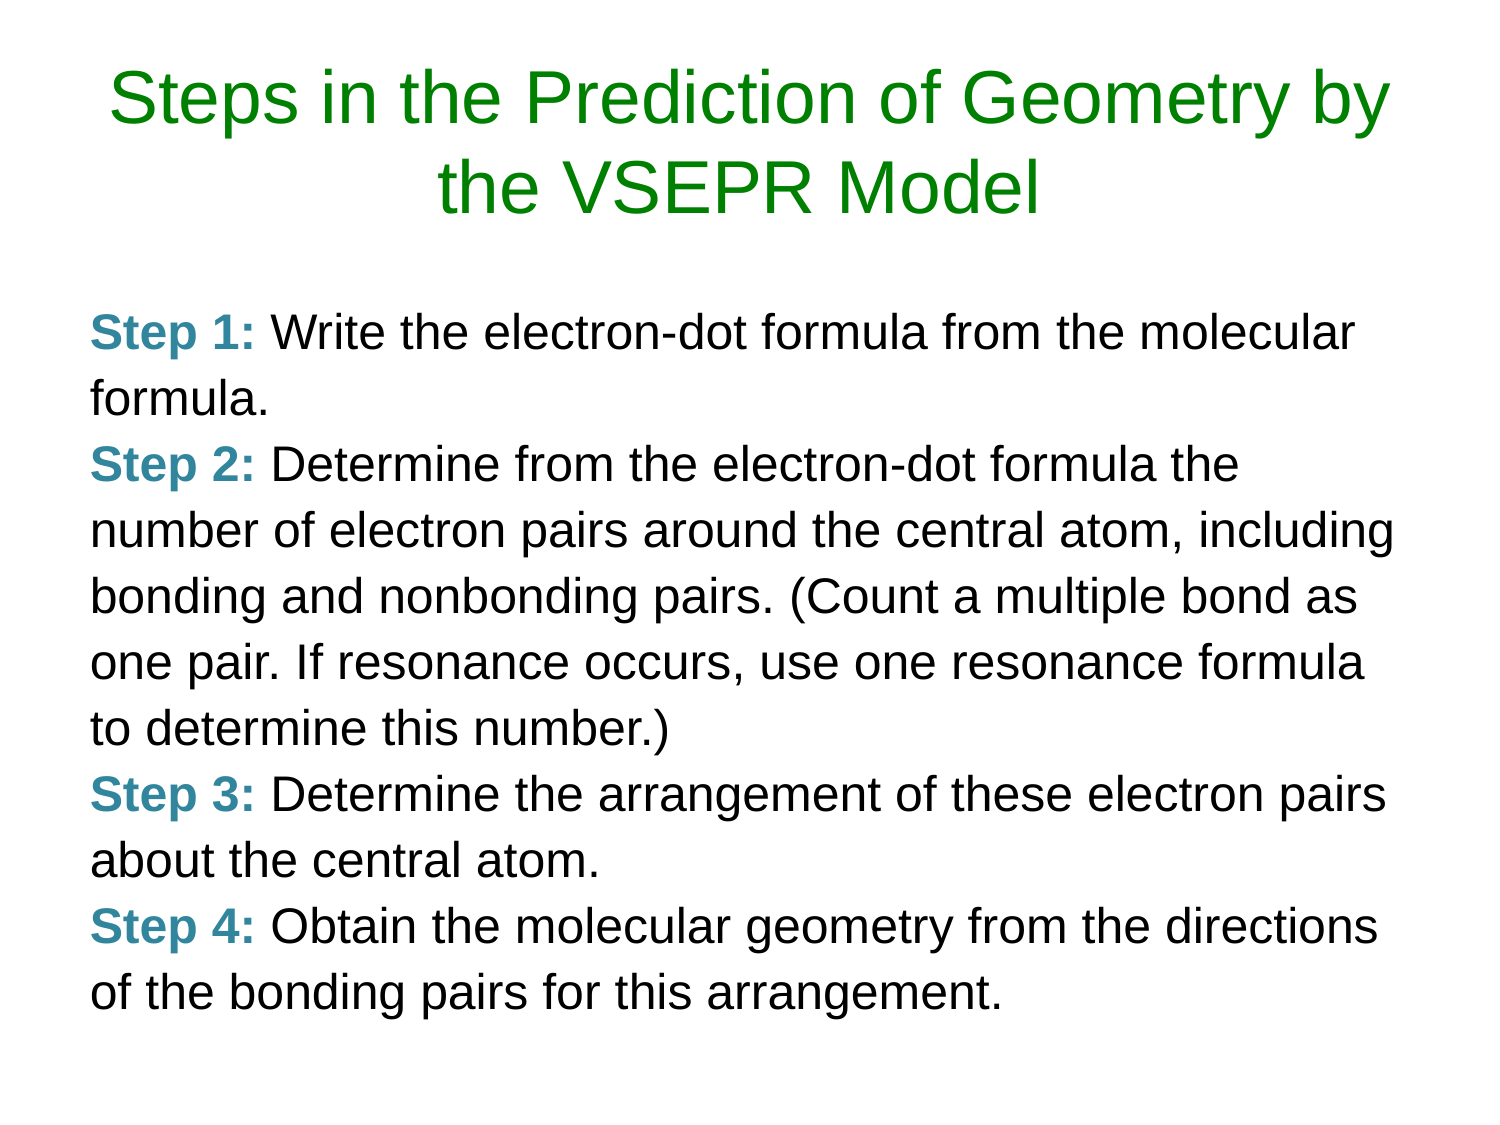

# Steps in the Prediction of Geometry by the VSEPR Model
Step 1: Write the electron-dot formula from the molecular formula.
Step 2: Determine from the electron-dot formula the number of electron pairs around the central atom, including bonding and nonbonding pairs. (Count a multiple bond as one pair. If resonance occurs, use one resonance formula to determine this number.)
Step 3: Determine the arrangement of these electron pairs about the central atom.
Step 4: Obtain the molecular geometry from the directions of the bonding pairs for this arrangement.